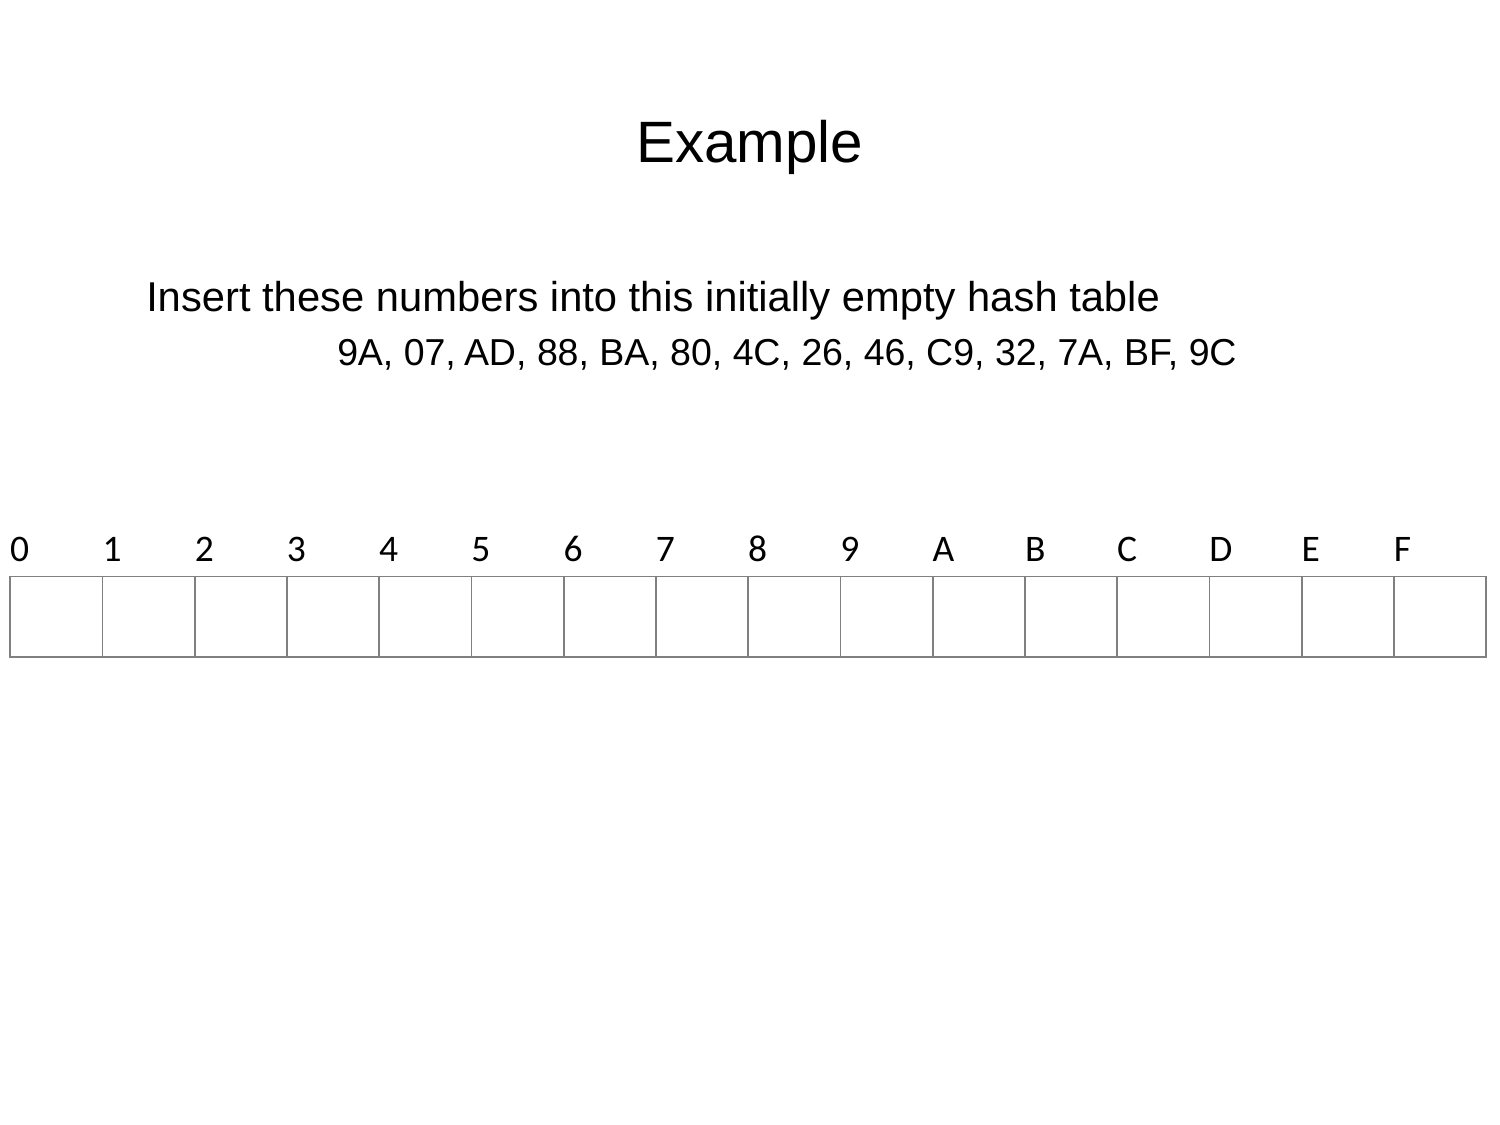

# Example
	Insert these numbers into this initially empty hash table
9A, 07, AD, 88, BA, 80, 4C, 26, 46, C9, 32, 7A, BF, 9C
| 0 | 1 | 2 | 3 | 4 | 5 | 6 | 7 | 8 | 9 | A | B | C | D | E | F |
| --- | --- | --- | --- | --- | --- | --- | --- | --- | --- | --- | --- | --- | --- | --- | --- |
|  |  |  |  |  |  |  |  |  |  |  |  |  |  |  |  |